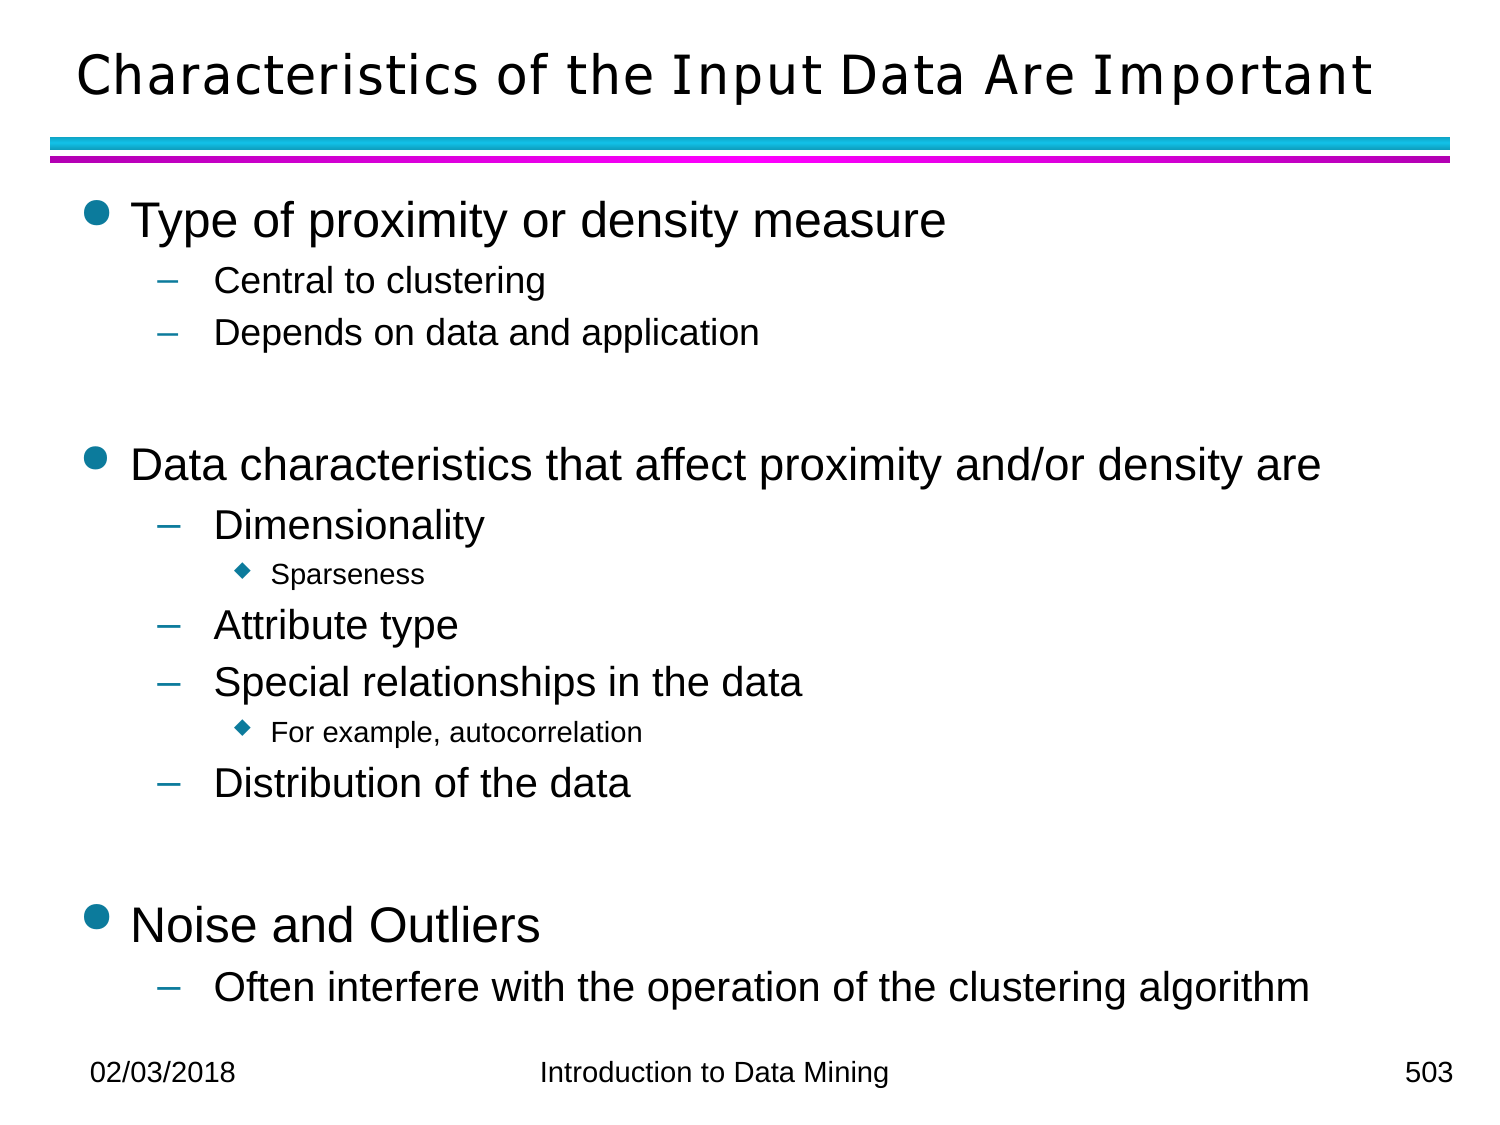

# Characteristics of the Input Data Are Important
Type of proximity or density measure
Central to clustering
Depends on data and application

Data characteristics that affect proximity and/or density are
Dimensionality
Sparseness
Attribute type
Special relationships in the data
For example, autocorrelation
Distribution of the data

Noise and Outliers
Often interfere with the operation of the clustering algorithm